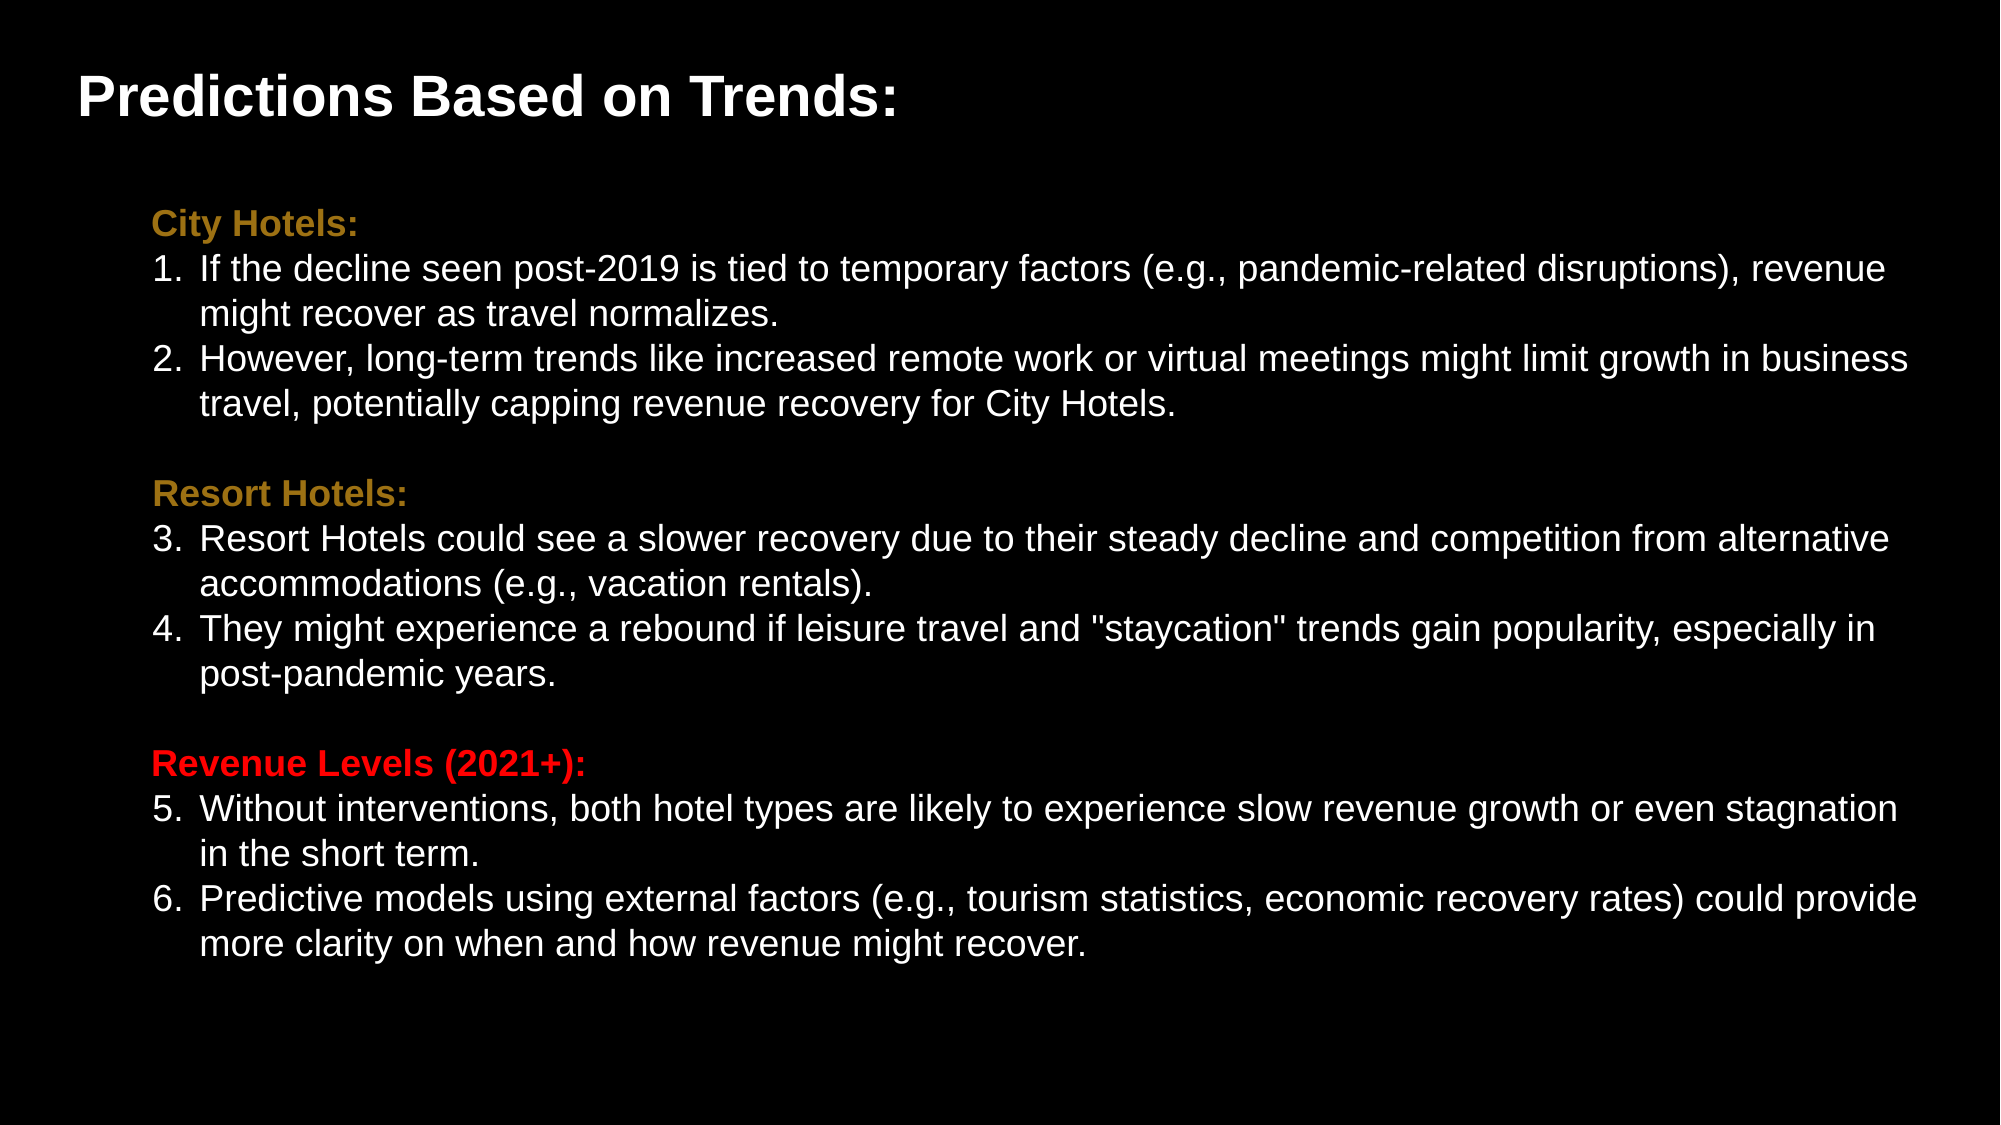

Predictions Based on Trends:

       City Hotels:
If the decline seen post-2019 is tied to temporary factors (e.g., pandemic-related disruptions), revenue might recover as travel normalizes.
However, long-term trends like increased remote work or virtual meetings might limit growth in business travel, potentially capping revenue recovery for City Hotels.

Resort Hotels:
Resort Hotels could see a slower recovery due to their steady decline and competition from alternative accommodations (e.g., vacation rentals).
They might experience a rebound if leisure travel and "staycation" trends gain popularity, especially in post-pandemic years.

       Revenue Levels (2021+):
Without interventions, both hotel types are likely to experience slow revenue growth or even stagnation in the short term.
Predictive models using external factors (e.g., tourism statistics, economic recovery rates) could provide more clarity on when and how revenue might recover.